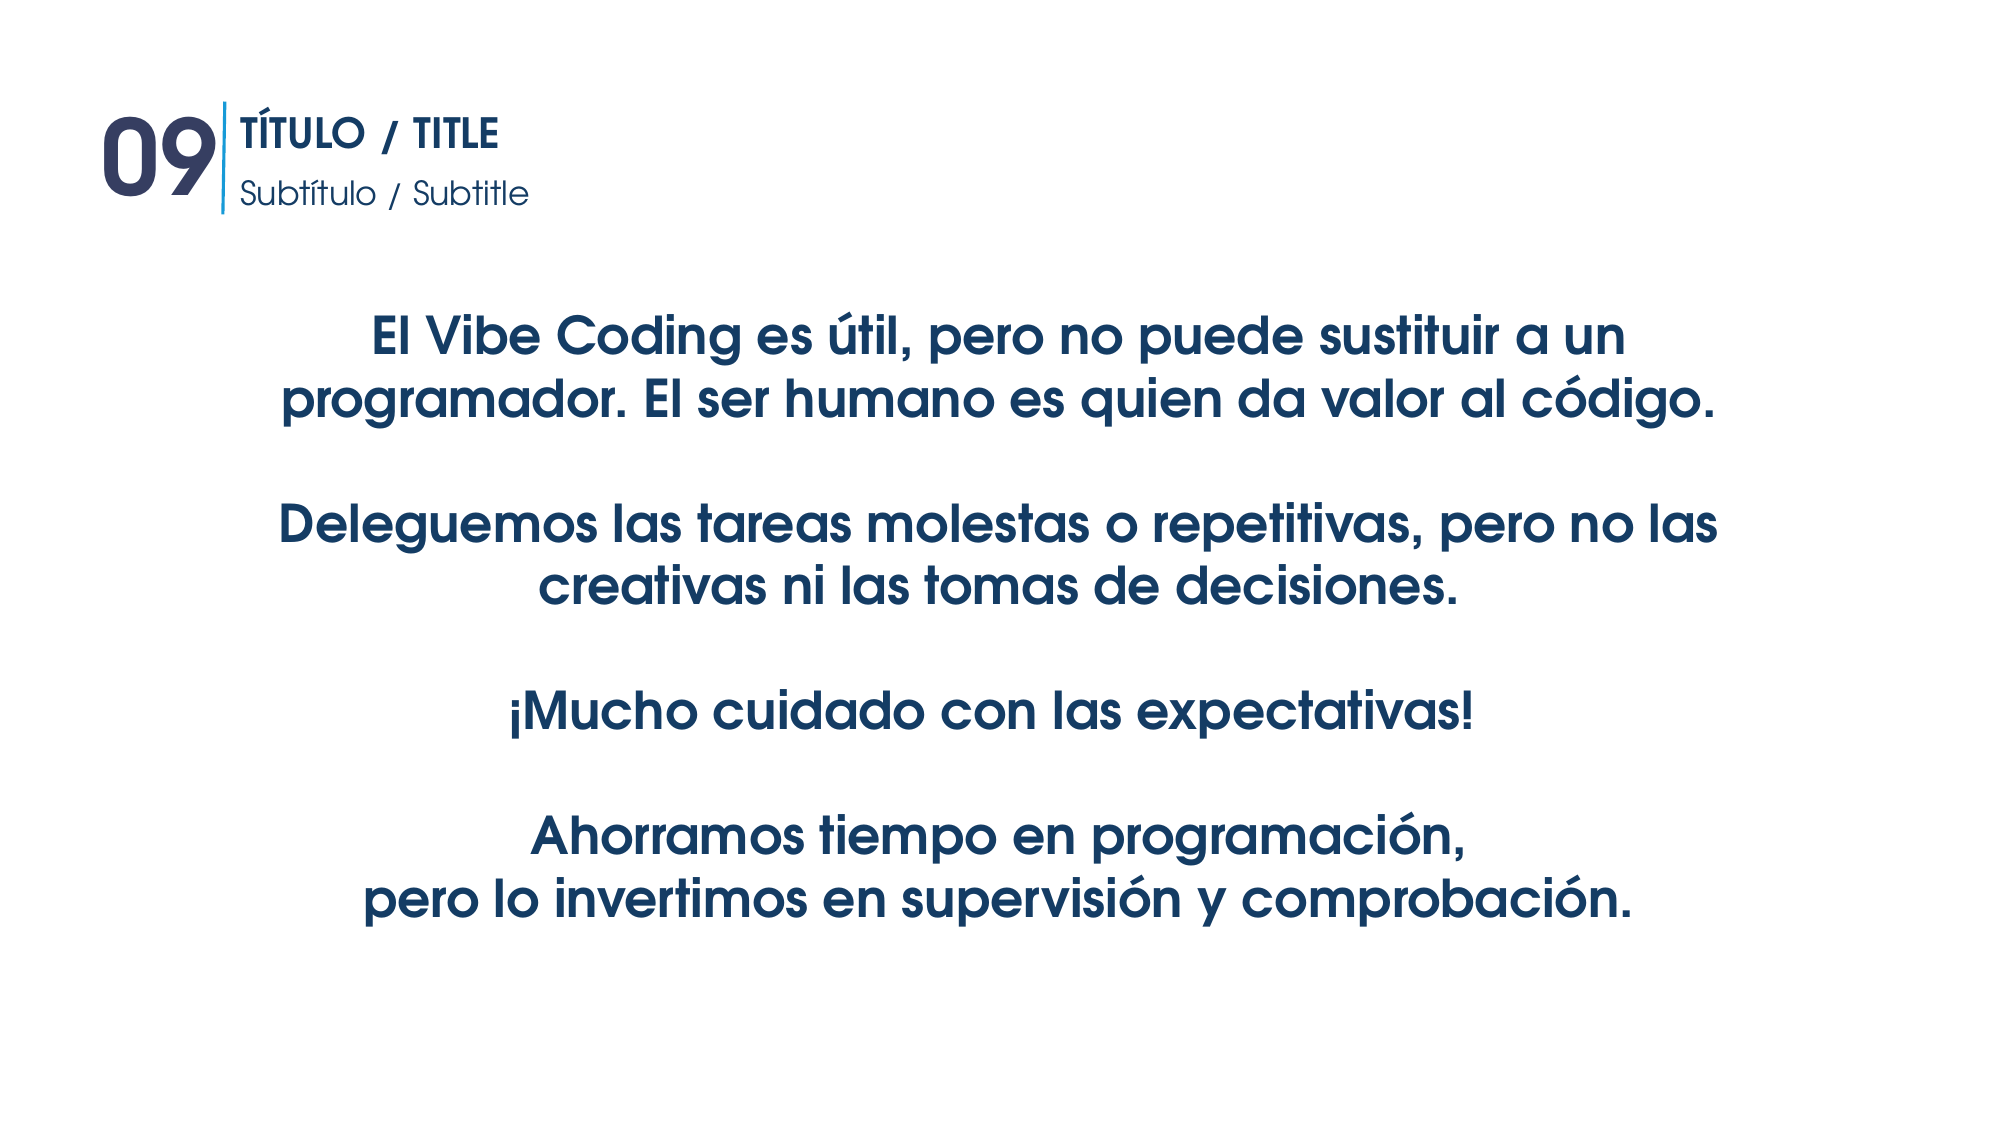

09
TÍTULO / TITLE
Subtítulo / Subtitle
El Vibe Coding es útil, pero no puede sustituir a un programador. El ser humano es quien da valor al código.

Deleguemos las tareas molestas o repetitivas, pero no las creativas ni las tomas de decisiones.

¡Mucho cuidado con las expectativas!

Ahorramos tiempo en programación,
pero lo invertimos en supervisión y comprobación.
#DrupalCampSpain2025